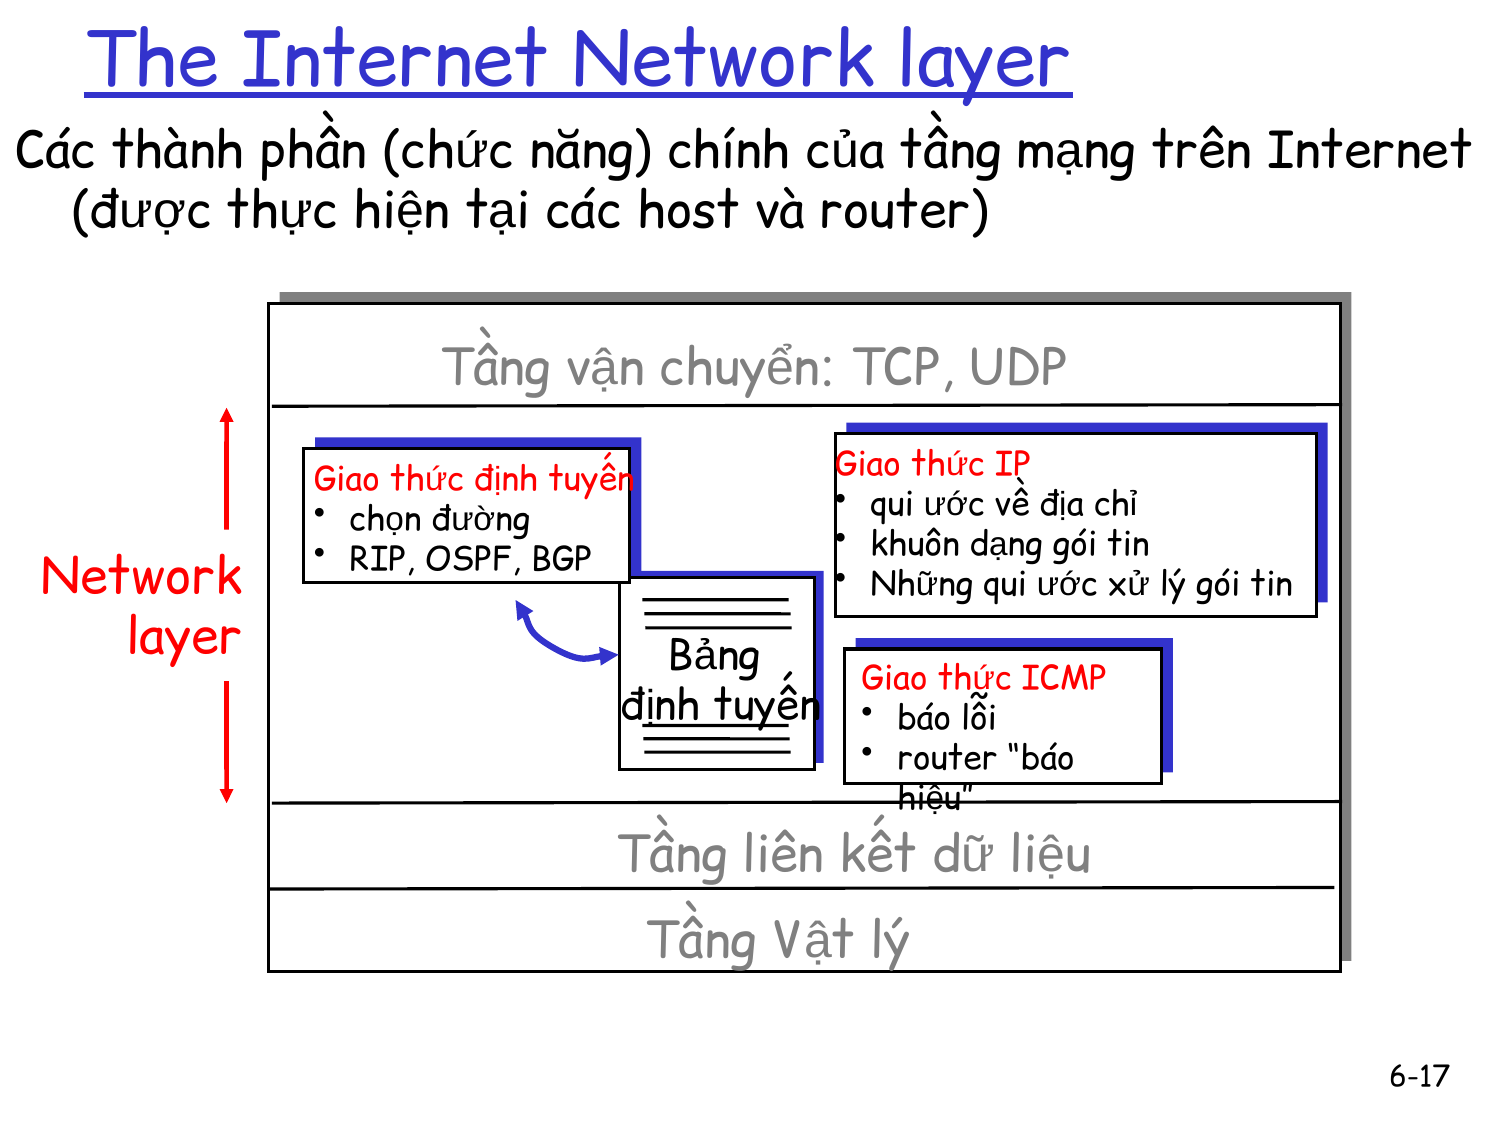

# The Internet Network layer
Các thành phần (chức năng) chính của tầng mạng trên Internet (được thực hiện tại các host và router)

Tầng vận chuyển: TCP, UDP

Giao thức IP
qui ước về địa chỉ
khuôn dạng gói tin
Những qui ước xử lý gói tin

Giao thức định tuyến
chọn đường
RIP, OSPF, BGP
Network
layer

Bảng
định tuyến

Giao thức ICMP
báo lỗi
router “báo hiệu”

Tầng liên kết dữ liệu

Tầng Vật lý
6-17